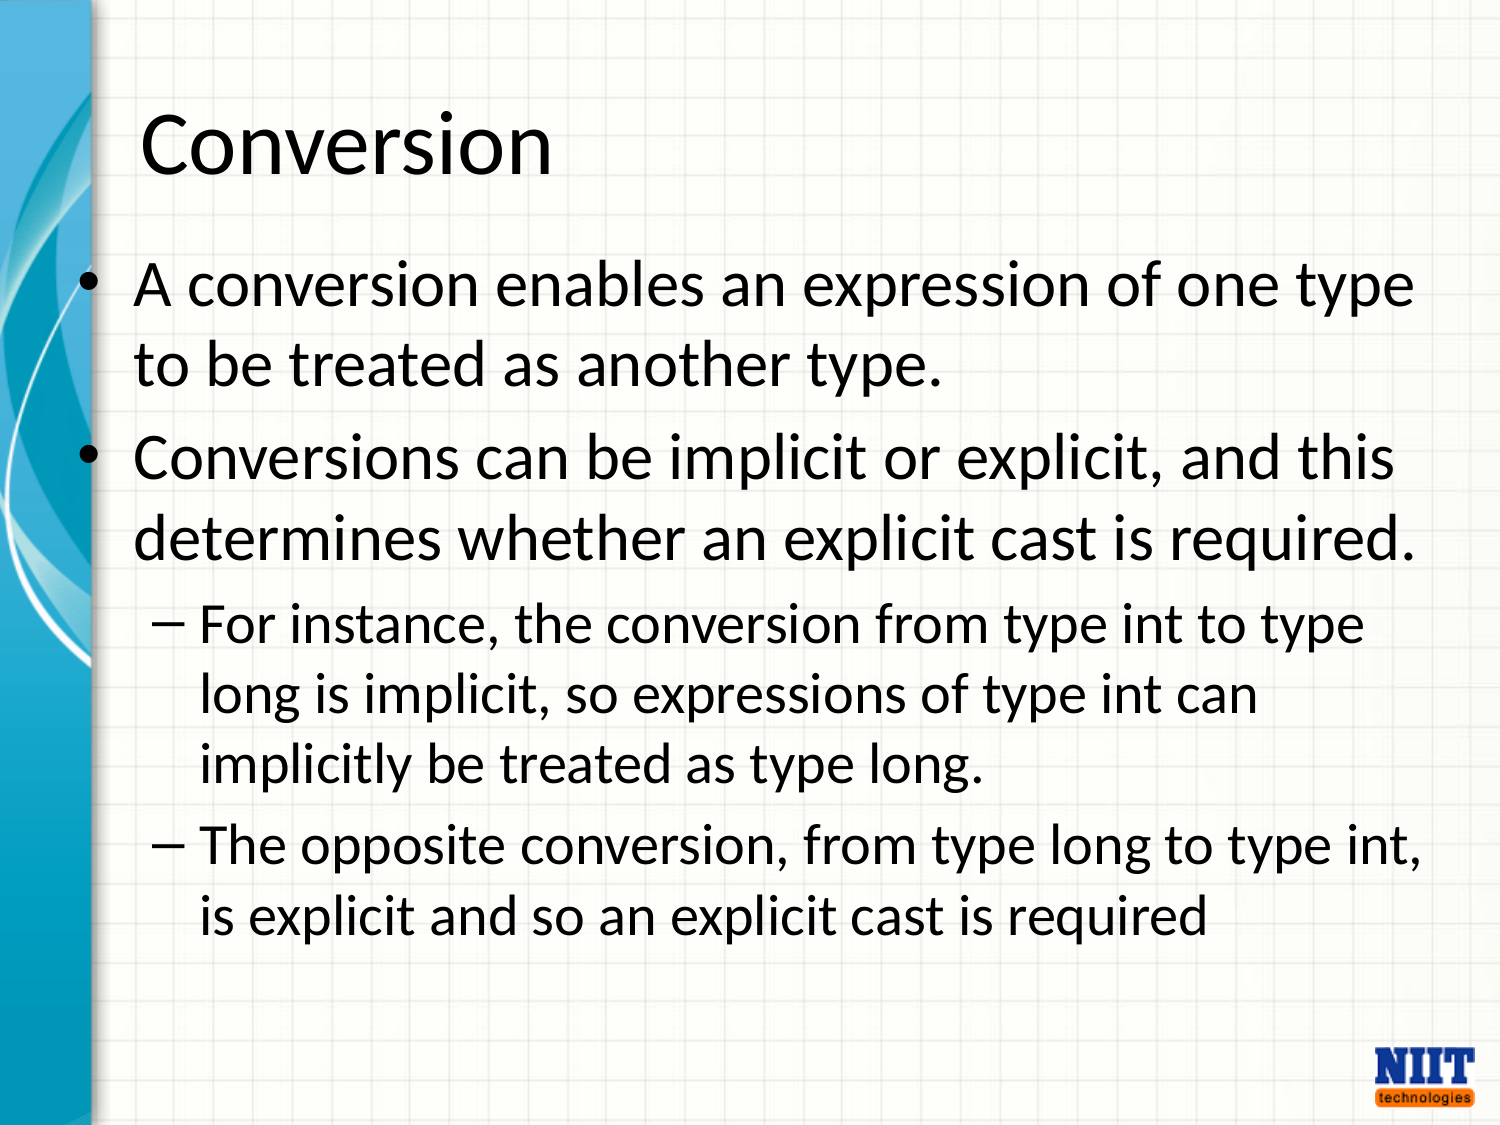

# Conversion
A conversion enables an expression of one type to be treated as another type.
Conversions can be implicit or explicit, and this determines whether an explicit cast is required.
For instance, the conversion from type int to type long is implicit, so expressions of type int can implicitly be treated as type long.
The opposite conversion, from type long to type int, is explicit and so an explicit cast is required